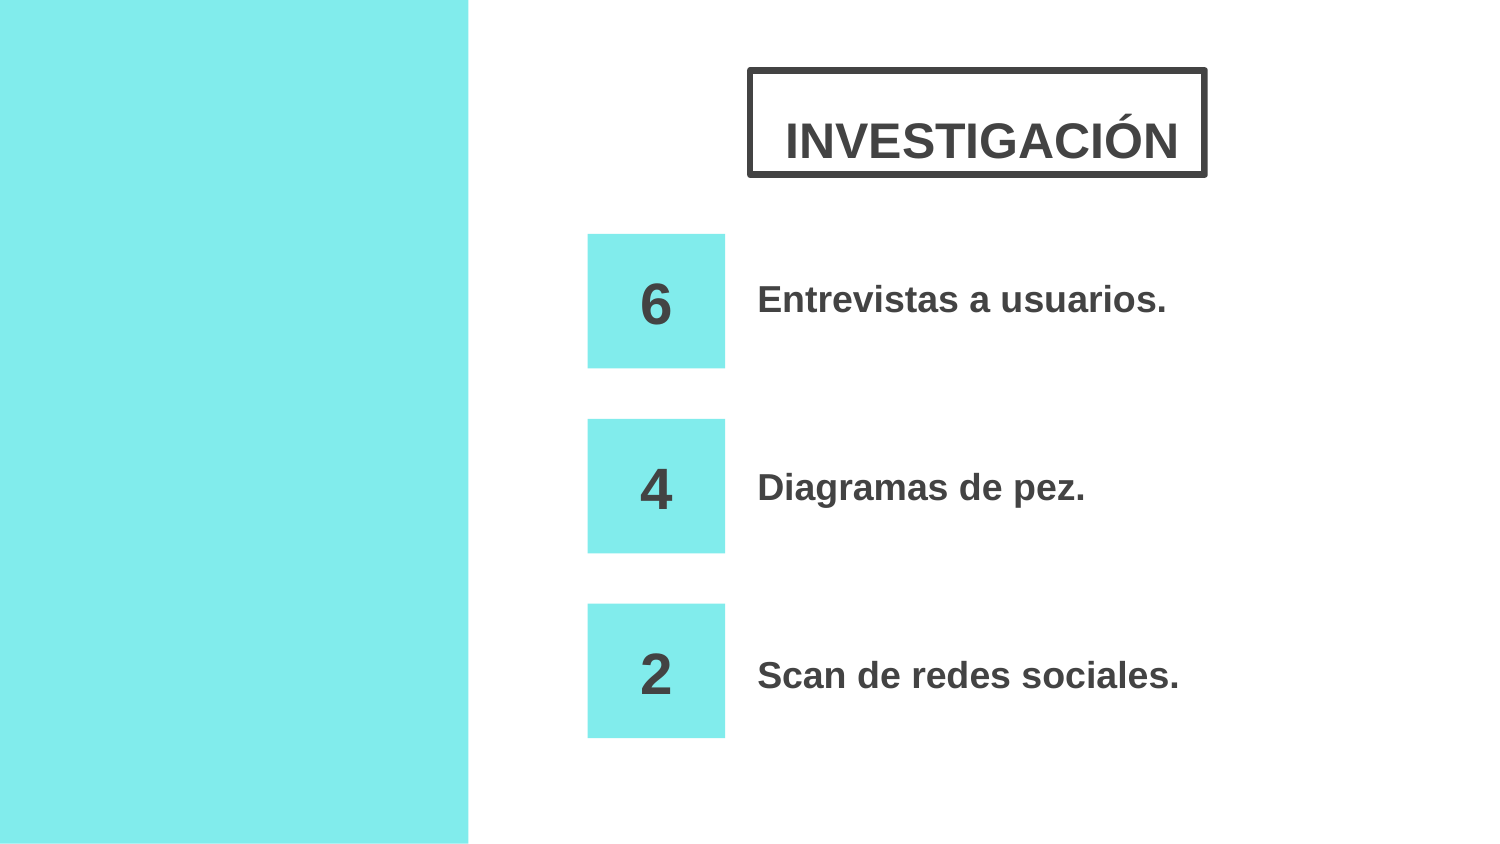

# INVESTIGACIÓN
Entrevistas a usuarios.
6
4
Diagramas de pez.
2
Scan de redes sociales.